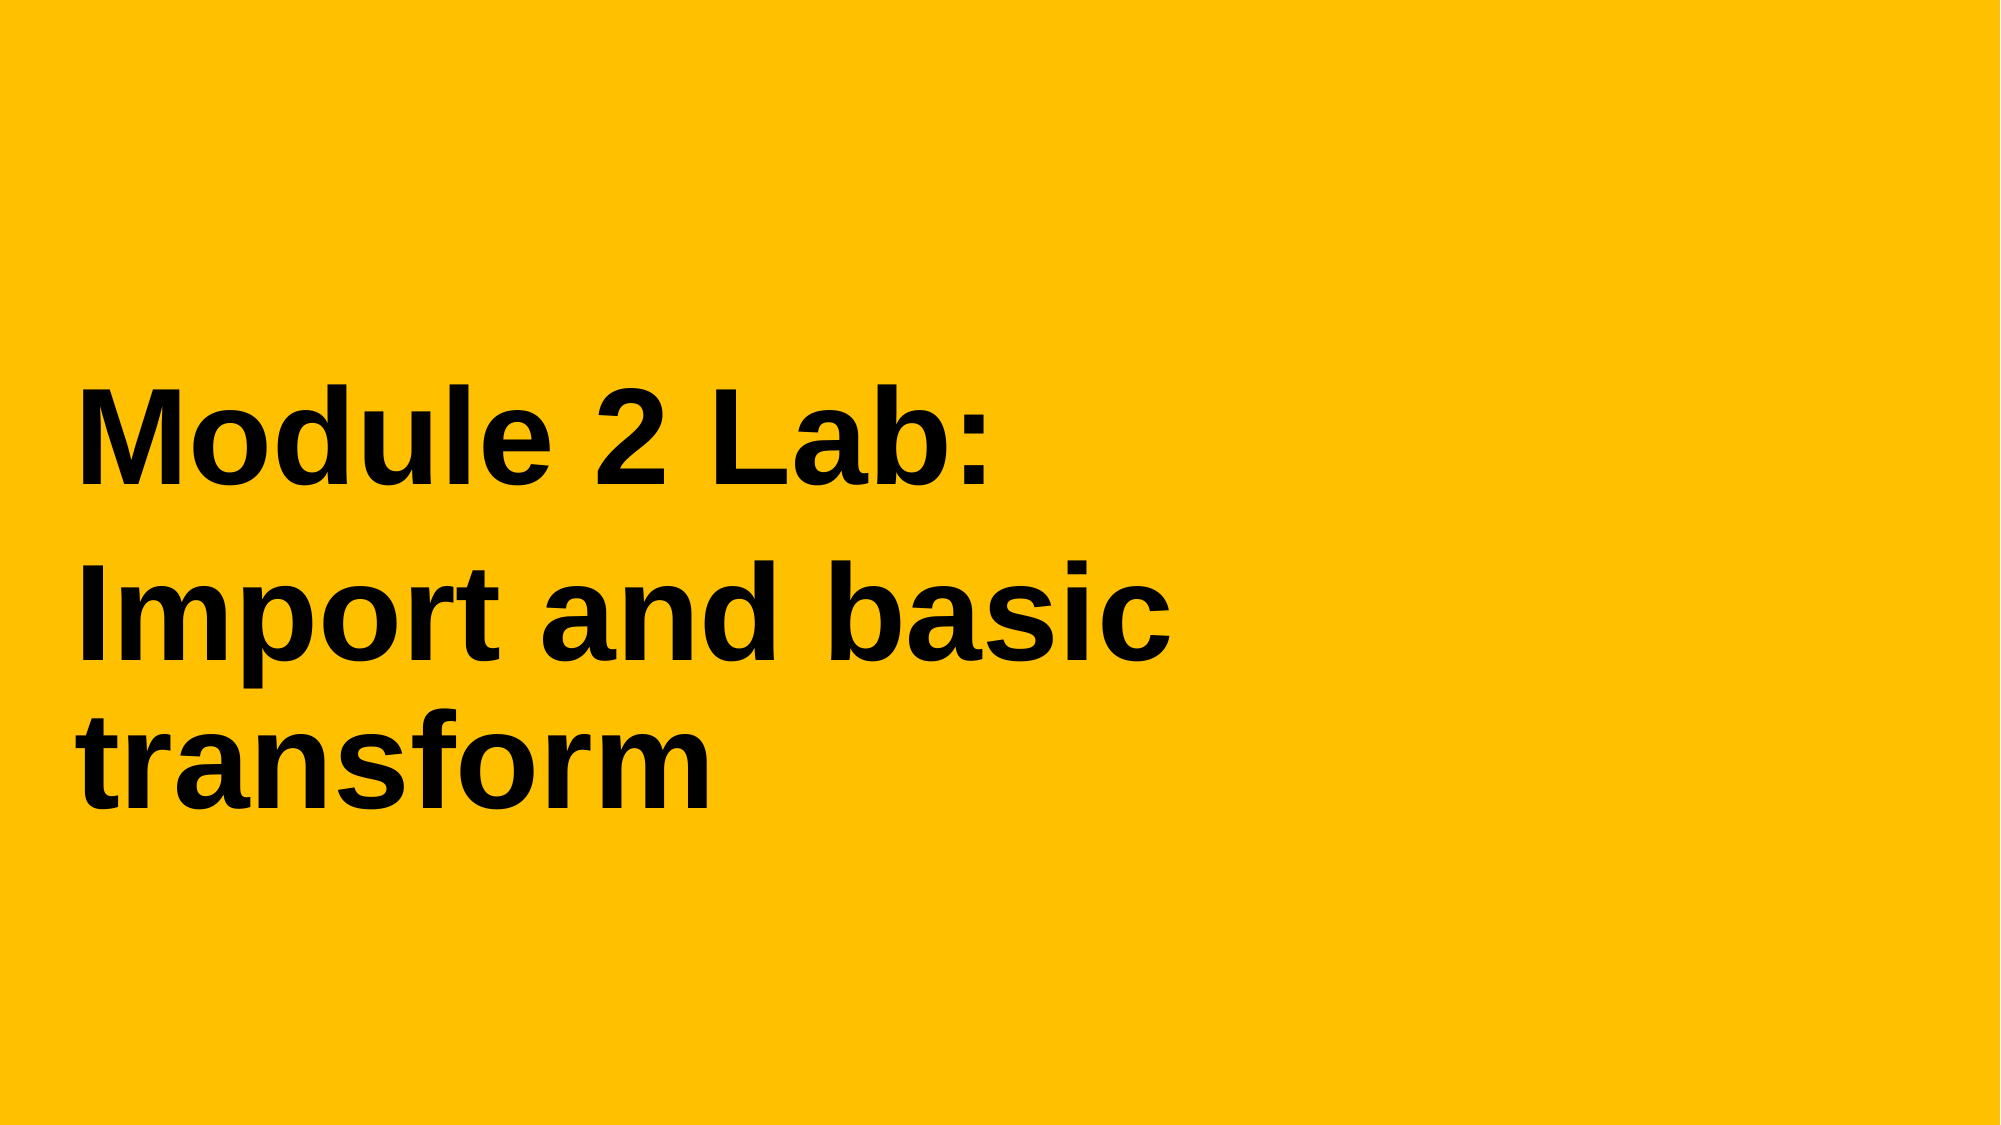

Module 2 Lab:
Import and basic transform